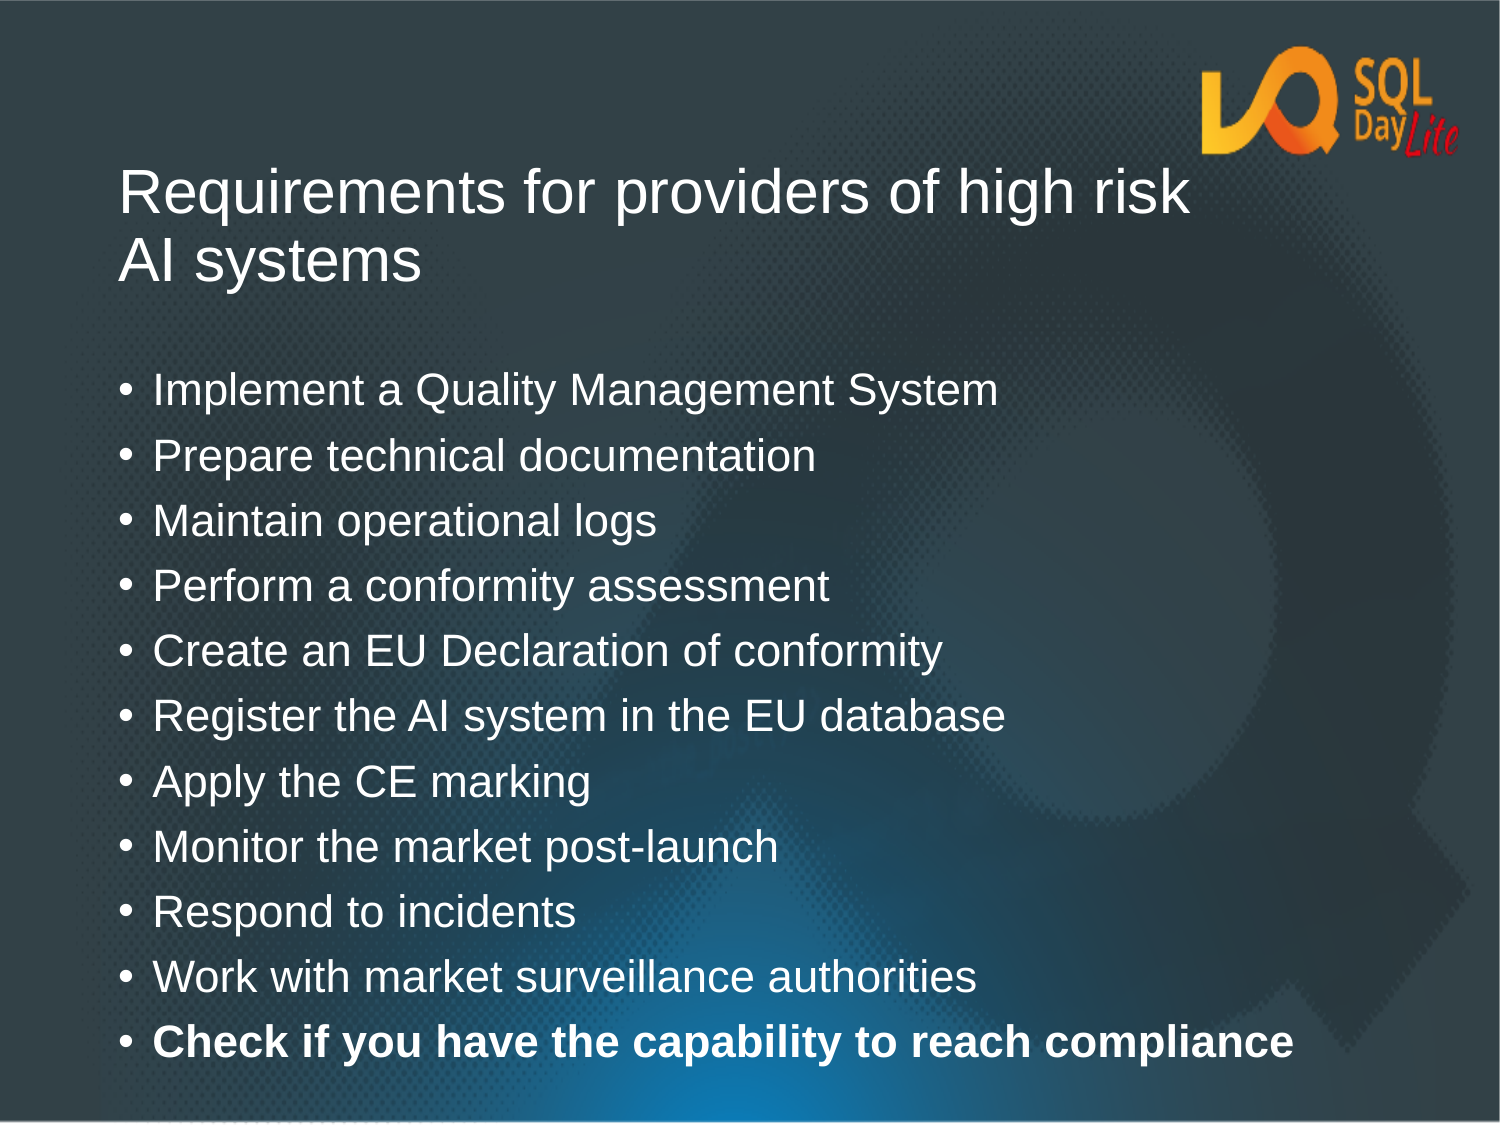

# Requirements for providers of high risk AI systems
Implement a Quality Management System
Prepare technical documentation
Maintain operational logs
Perform a conformity assessment
Create an EU Declaration of conformity
Register the AI system in the EU database
Apply the CE marking
Monitor the market post-launch
Respond to incidents
Work with market surveillance authorities
Check if you have the capability to reach compliance